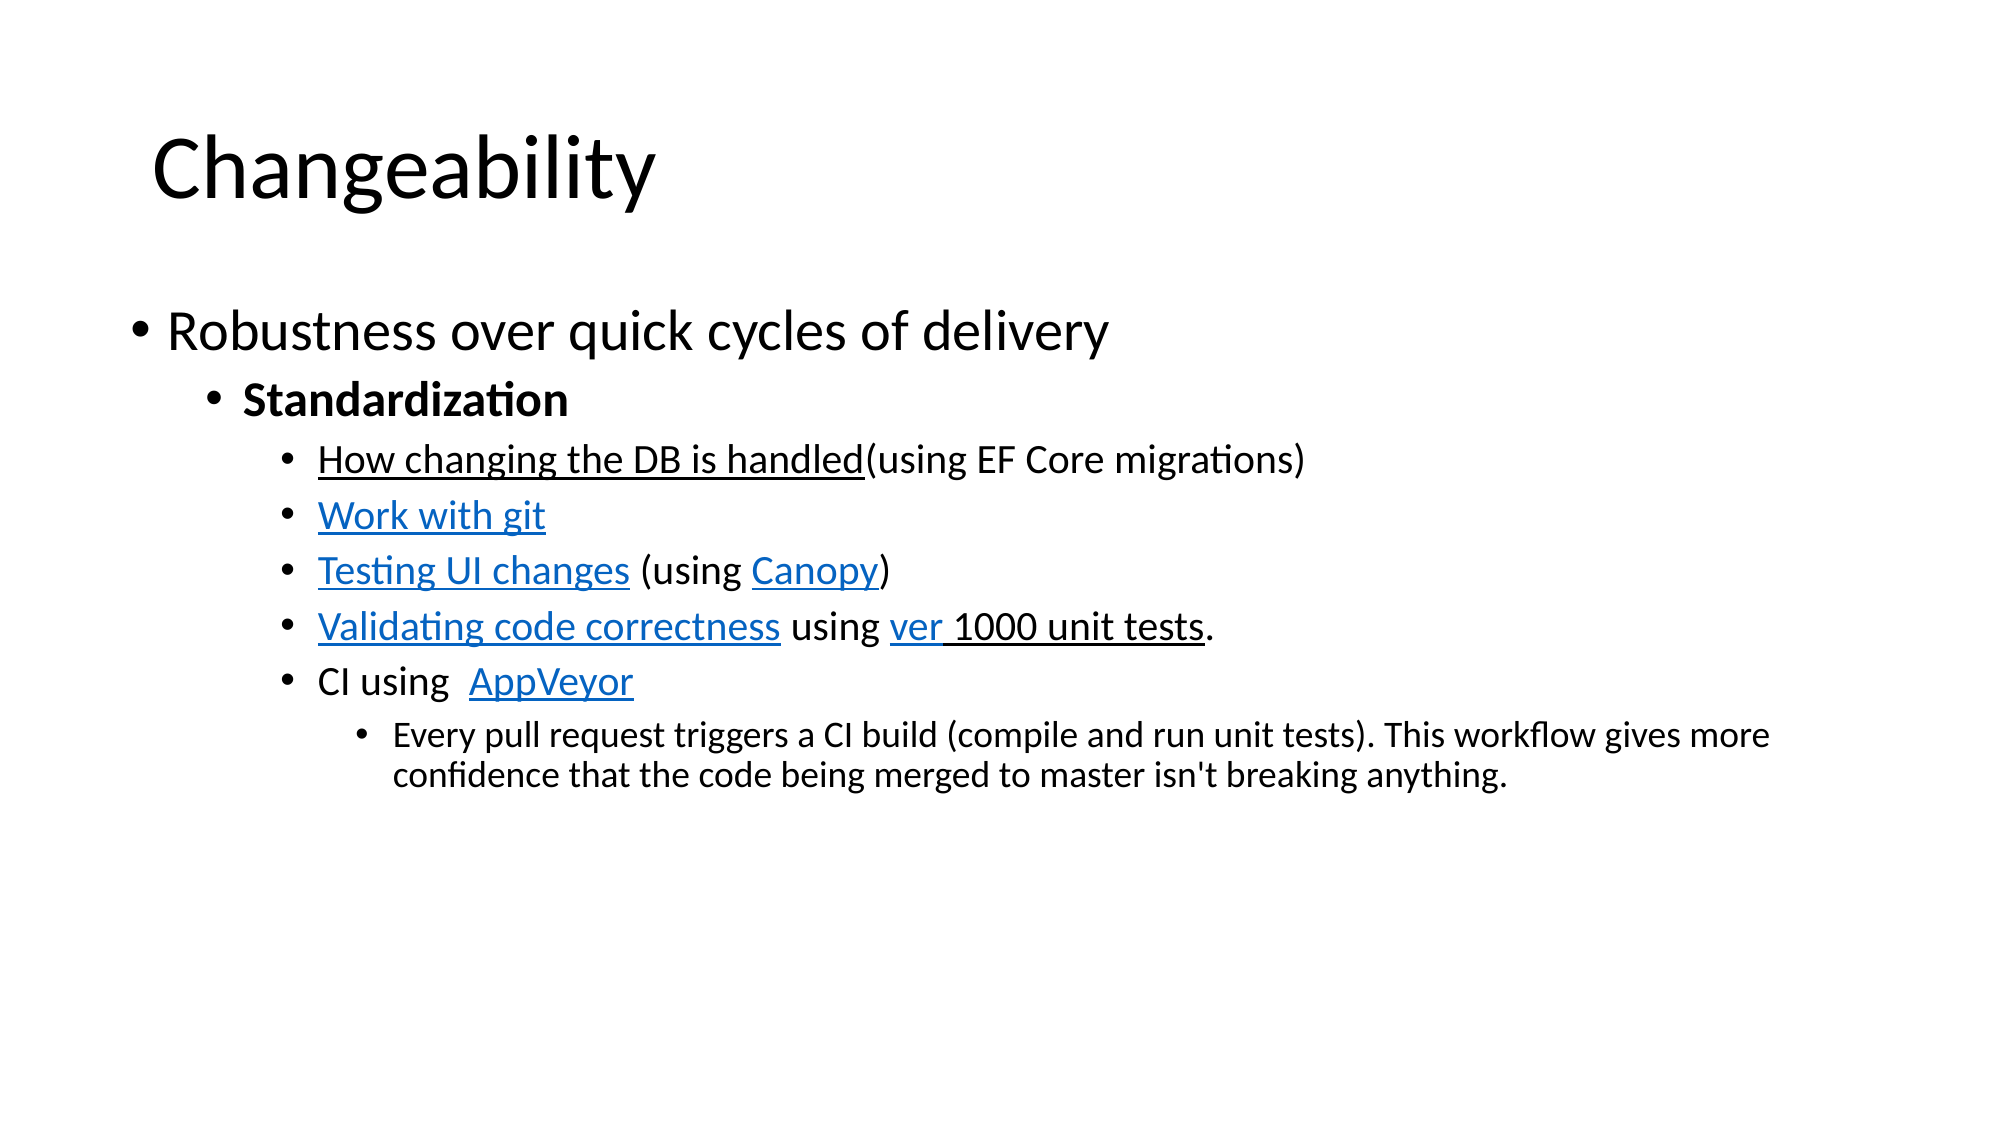

# Changeability
Robustness over quick cycles of delivery
Standardization
How changing the DB is handled(using EF Core migrations)
Work with git
Testing UI changes (using Canopy)
Validating code correctness using ver 1000 unit tests.
CI using  AppVeyor
Every pull request triggers a CI build (compile and run unit tests). This workflow gives more confidence that the code being merged to master isn't breaking anything.